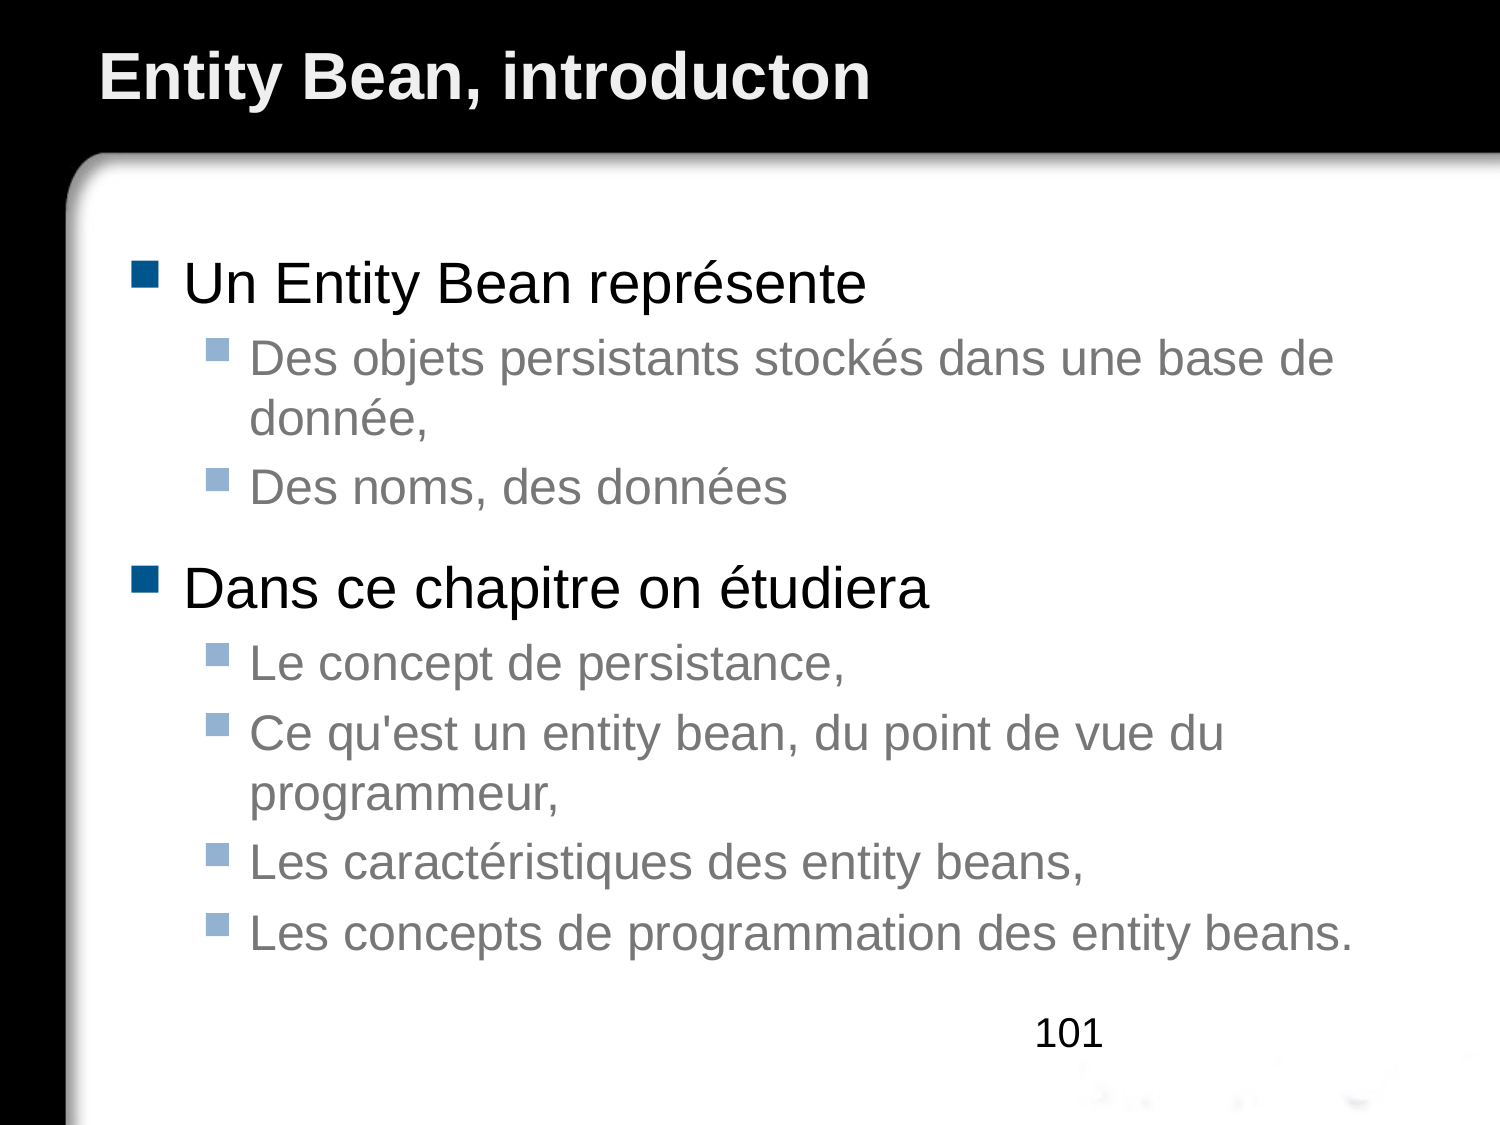

# Entity Bean, introducton
Un Entity Bean représente
Des objets persistants stockés dans une base de donnée,
Des noms, des données
Dans ce chapitre on étudiera
Le concept de persistance,
Ce qu'est un entity bean, du point de vue du programmeur,
Les caractéristiques des entity beans,
Les concepts de programmation des entity beans.